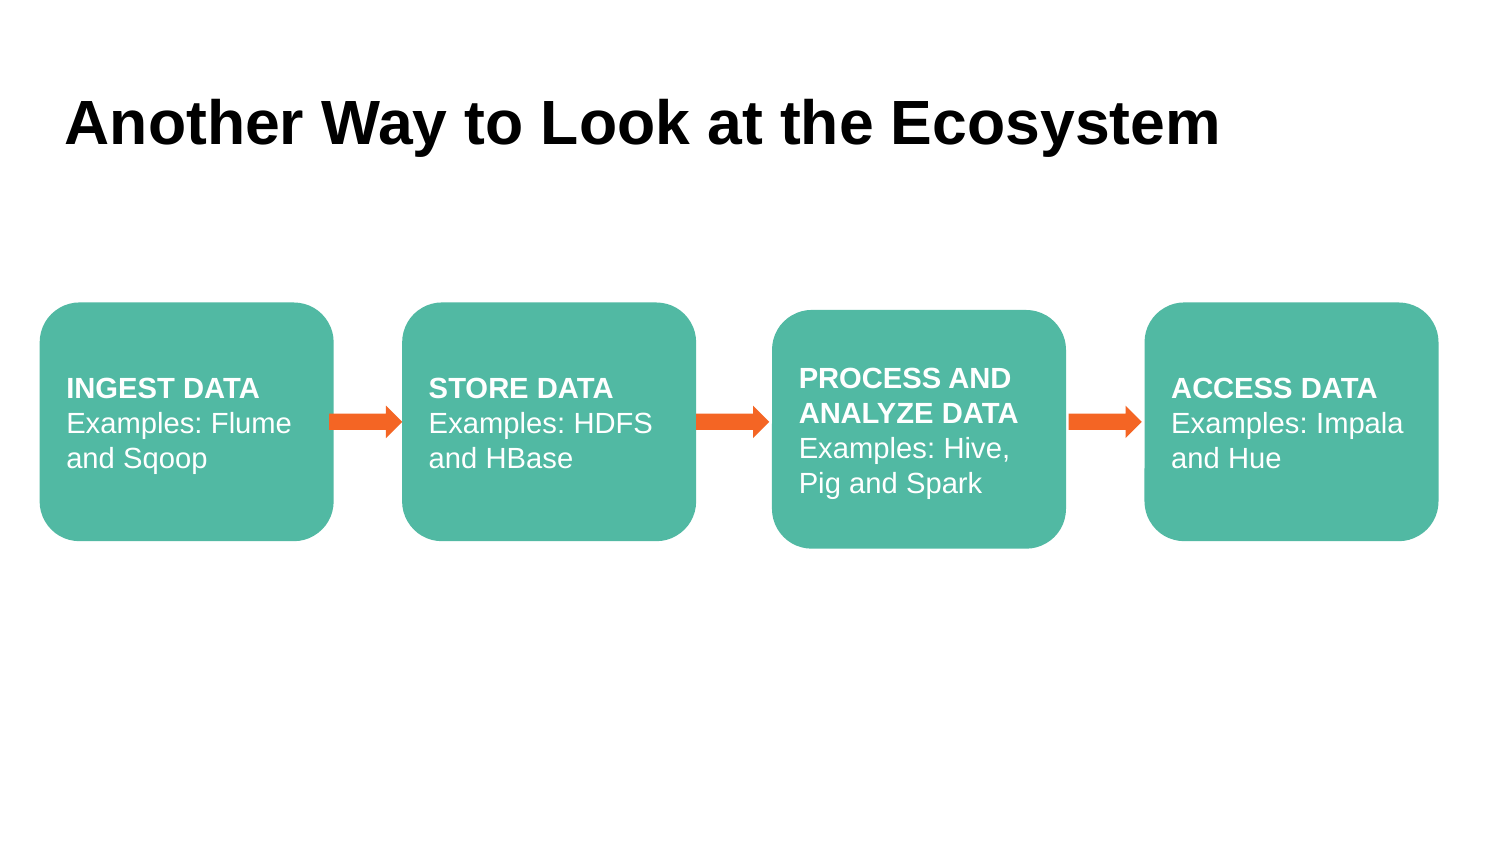

# Another Way to Look at the Ecosystem
INGEST DATA
Examples: Flume and Sqoop
STORE DATA
Examples: HDFS and HBase
ACCESS DATA
Examples: Impala and Hue
PROCESS AND ANALYZE DATA
Examples: Hive, Pig and Spark